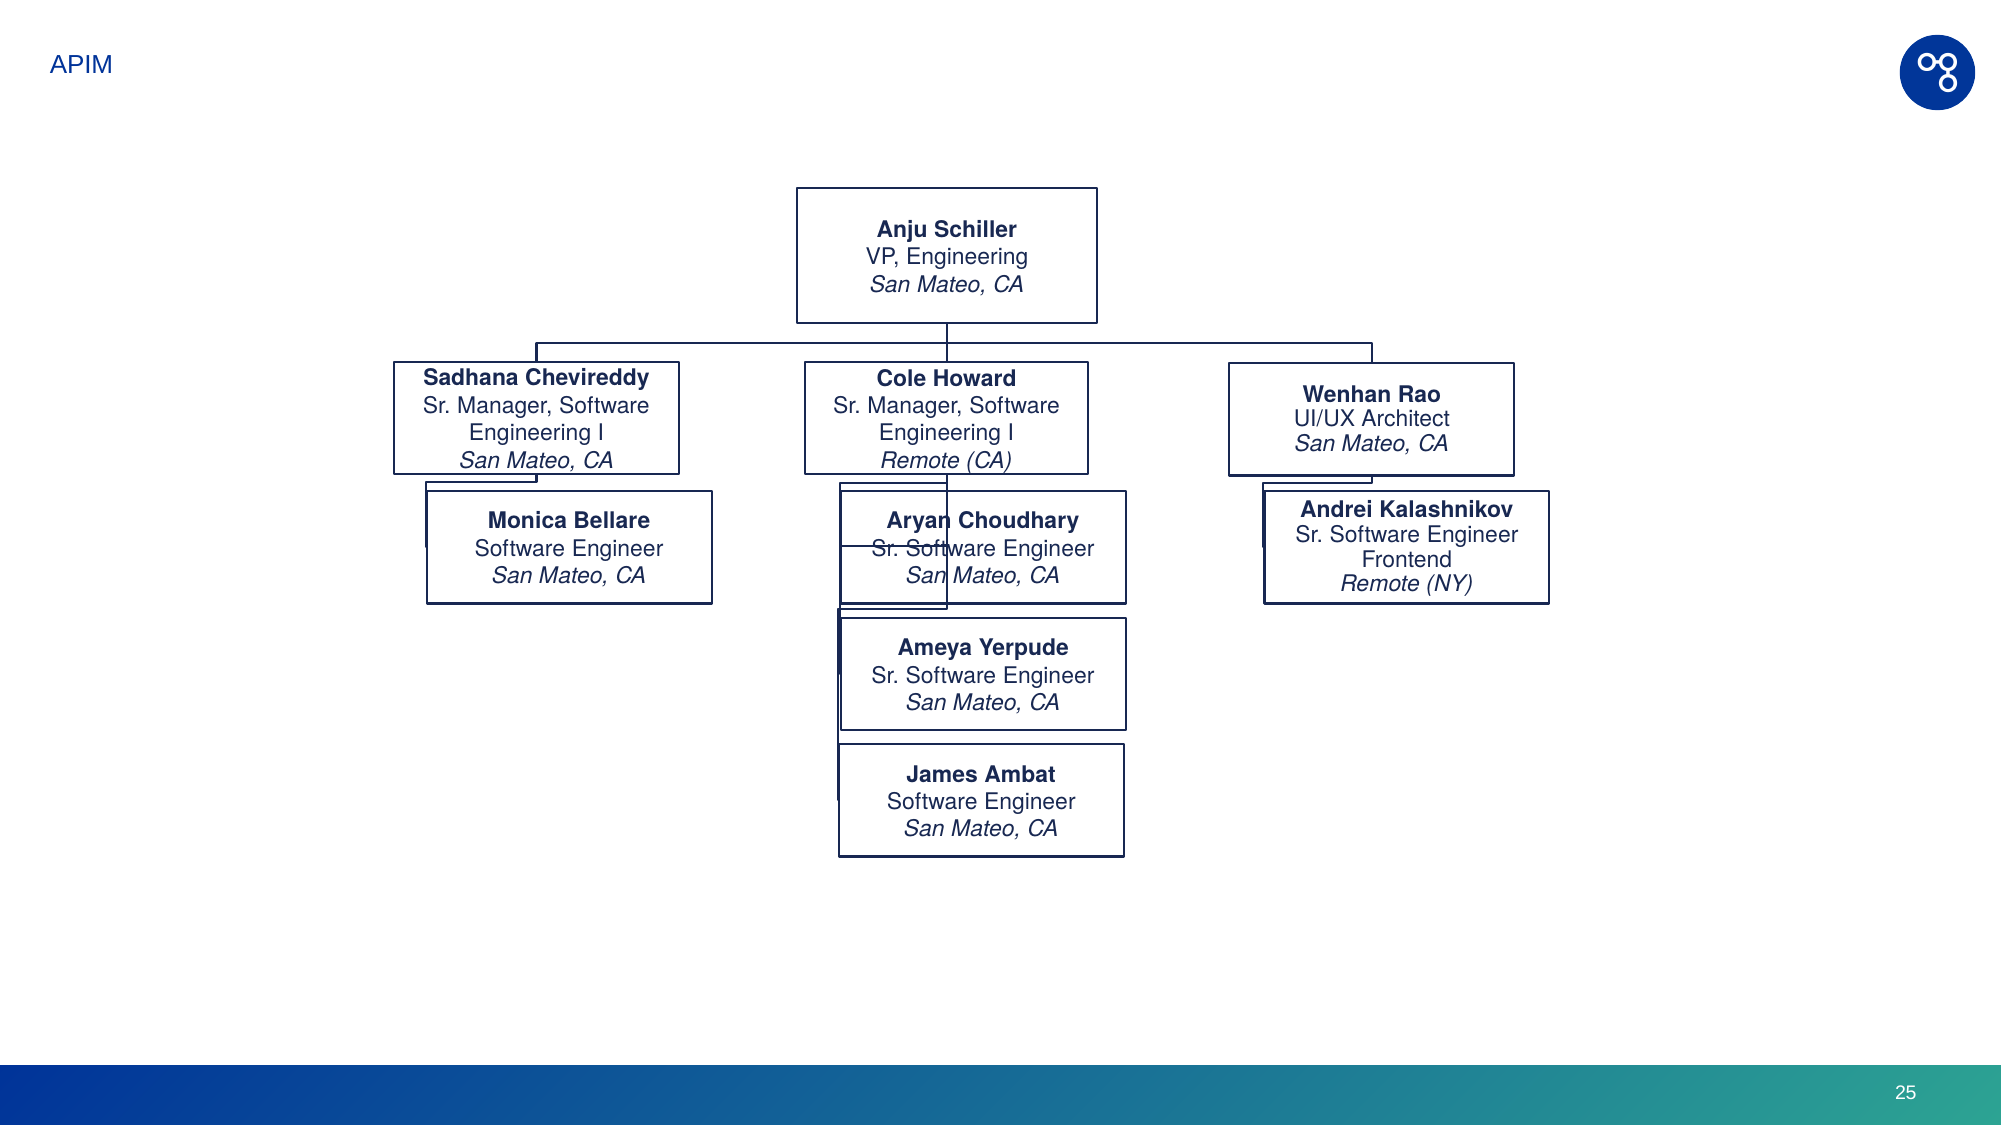

# APIM
Anju Schiller
VP, Engineering
San Mateo, CA
Cole Howard
Sr. Manager, Software Engineering I
Remote (CA)
Sadhana Chevireddy
Sr. Manager, Software Engineering I
San Mateo, CA
Wenhan Rao
UI/UX Architect
San Mateo, CA
Monica Bellare
Software Engineer
San Mateo, CA
Aryan Choudhary
Sr. Software Engineer
San Mateo, CA
Andrei Kalashnikov
Sr. Software Engineer Frontend
Remote (NY)
Ameya Yerpude
Sr. Software Engineer
San Mateo, CA
James Ambat
Software Engineer
San Mateo, CA

25